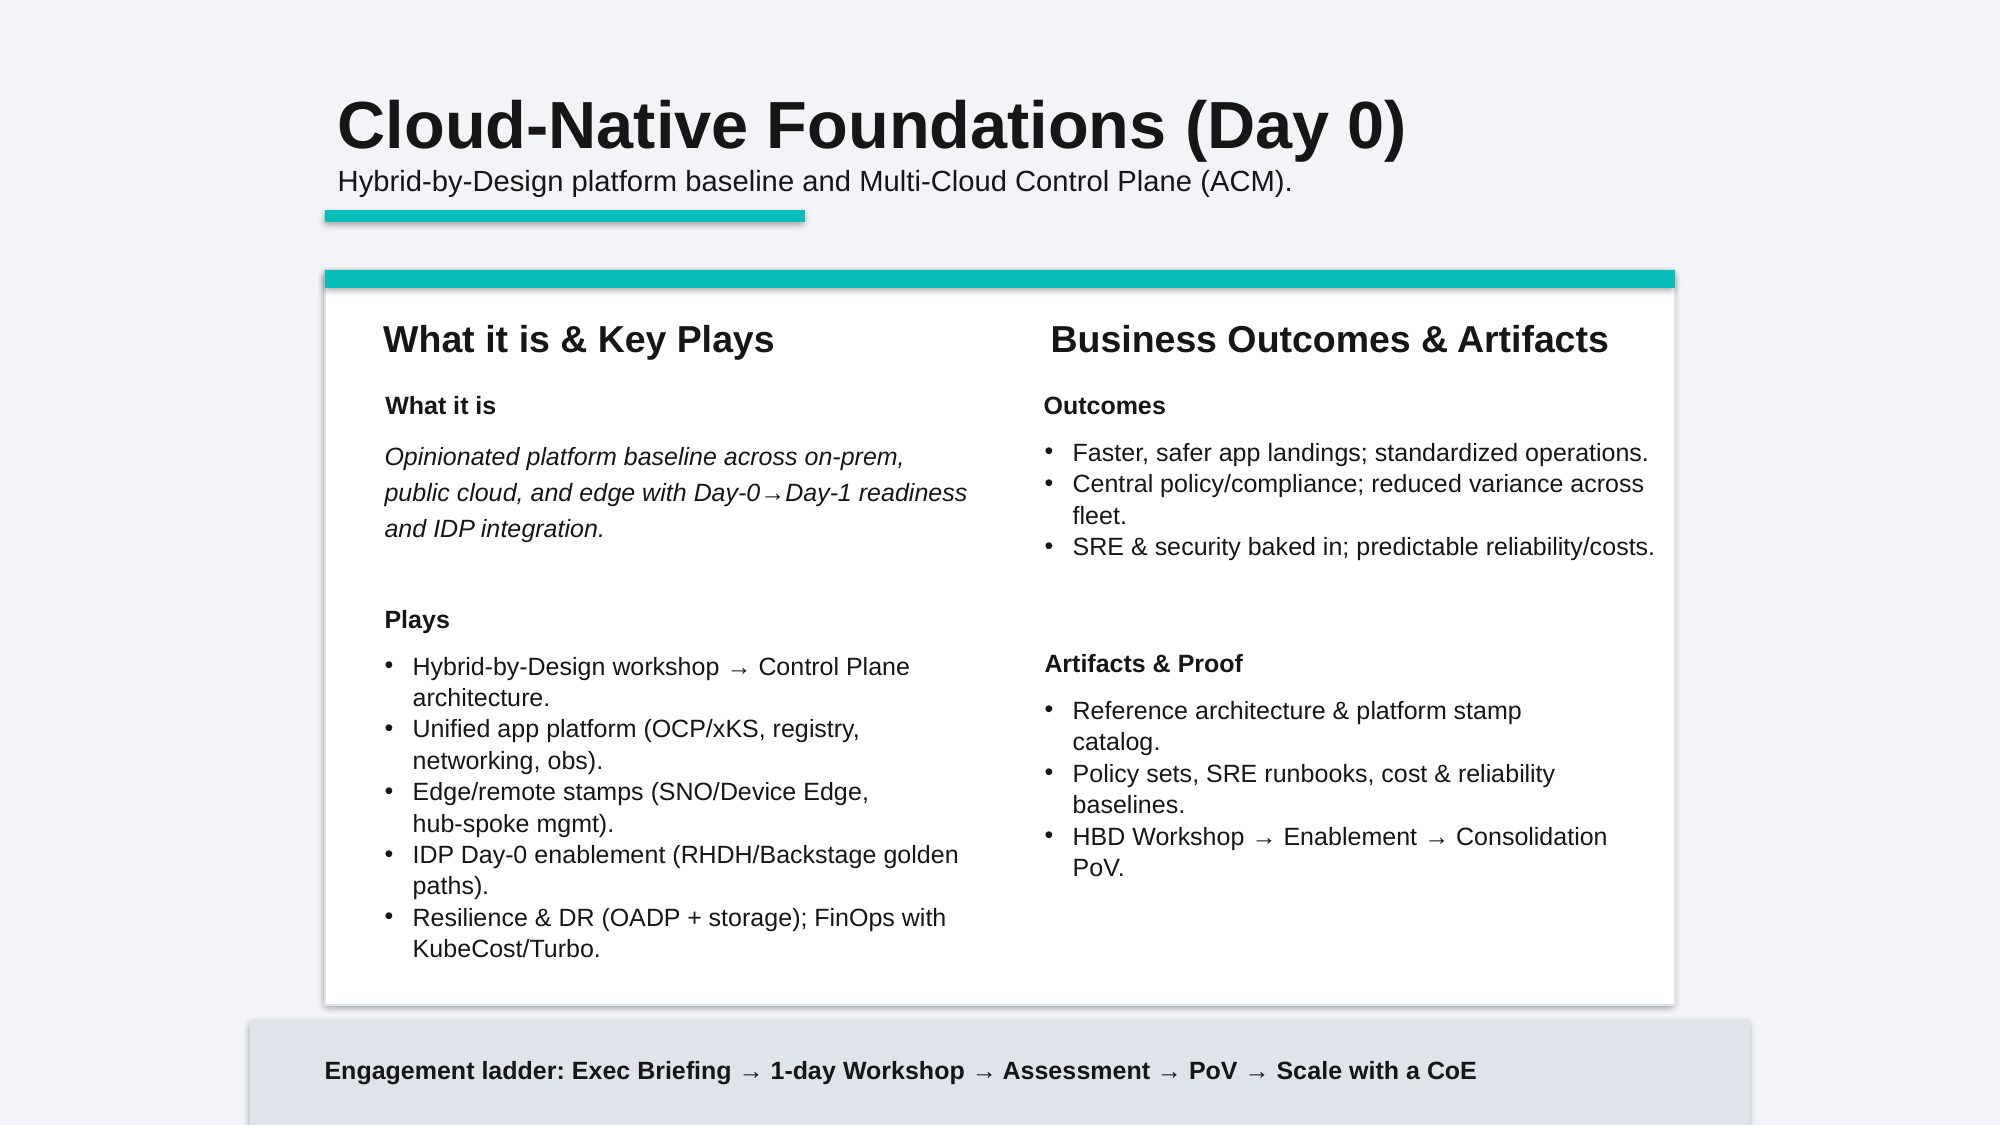

Cloud‑Native Foundations (Day 0)
Hybrid‑by‑Design platform baseline and Multi‑Cloud Control Plane (ACM).

What it is & Key Plays
Business Outcomes & Artifacts
What it is
Outcomes
Opinionated platform baseline across on‑prem, public cloud, and edge with Day‑0→Day‑1 readiness and IDP integration.
Faster, safer app landings; standardized operations.
Central policy/compliance; reduced variance across fleet.
SRE & security baked in; predictable reliability/costs.
Plays
Artifacts & Proof
Hybrid‑by‑Design workshop → Control Plane architecture.
Unified app platform (OCP/xKS, registry, networking, obs).
Edge/remote stamps (SNO/Device Edge, hub‑spoke mgmt).
IDP Day‑0 enablement (RHDH/Backstage golden paths).
Resilience & DR (OADP + storage); FinOps with KubeCost/Turbo.
Reference architecture & platform stamp catalog.
Policy sets, SRE runbooks, cost & reliability baselines.
HBD Workshop → Enablement → Consolidation PoV.

Engagement ladder: Exec Briefing → 1‑day Workshop → Assessment → PoV → Scale with a CoE